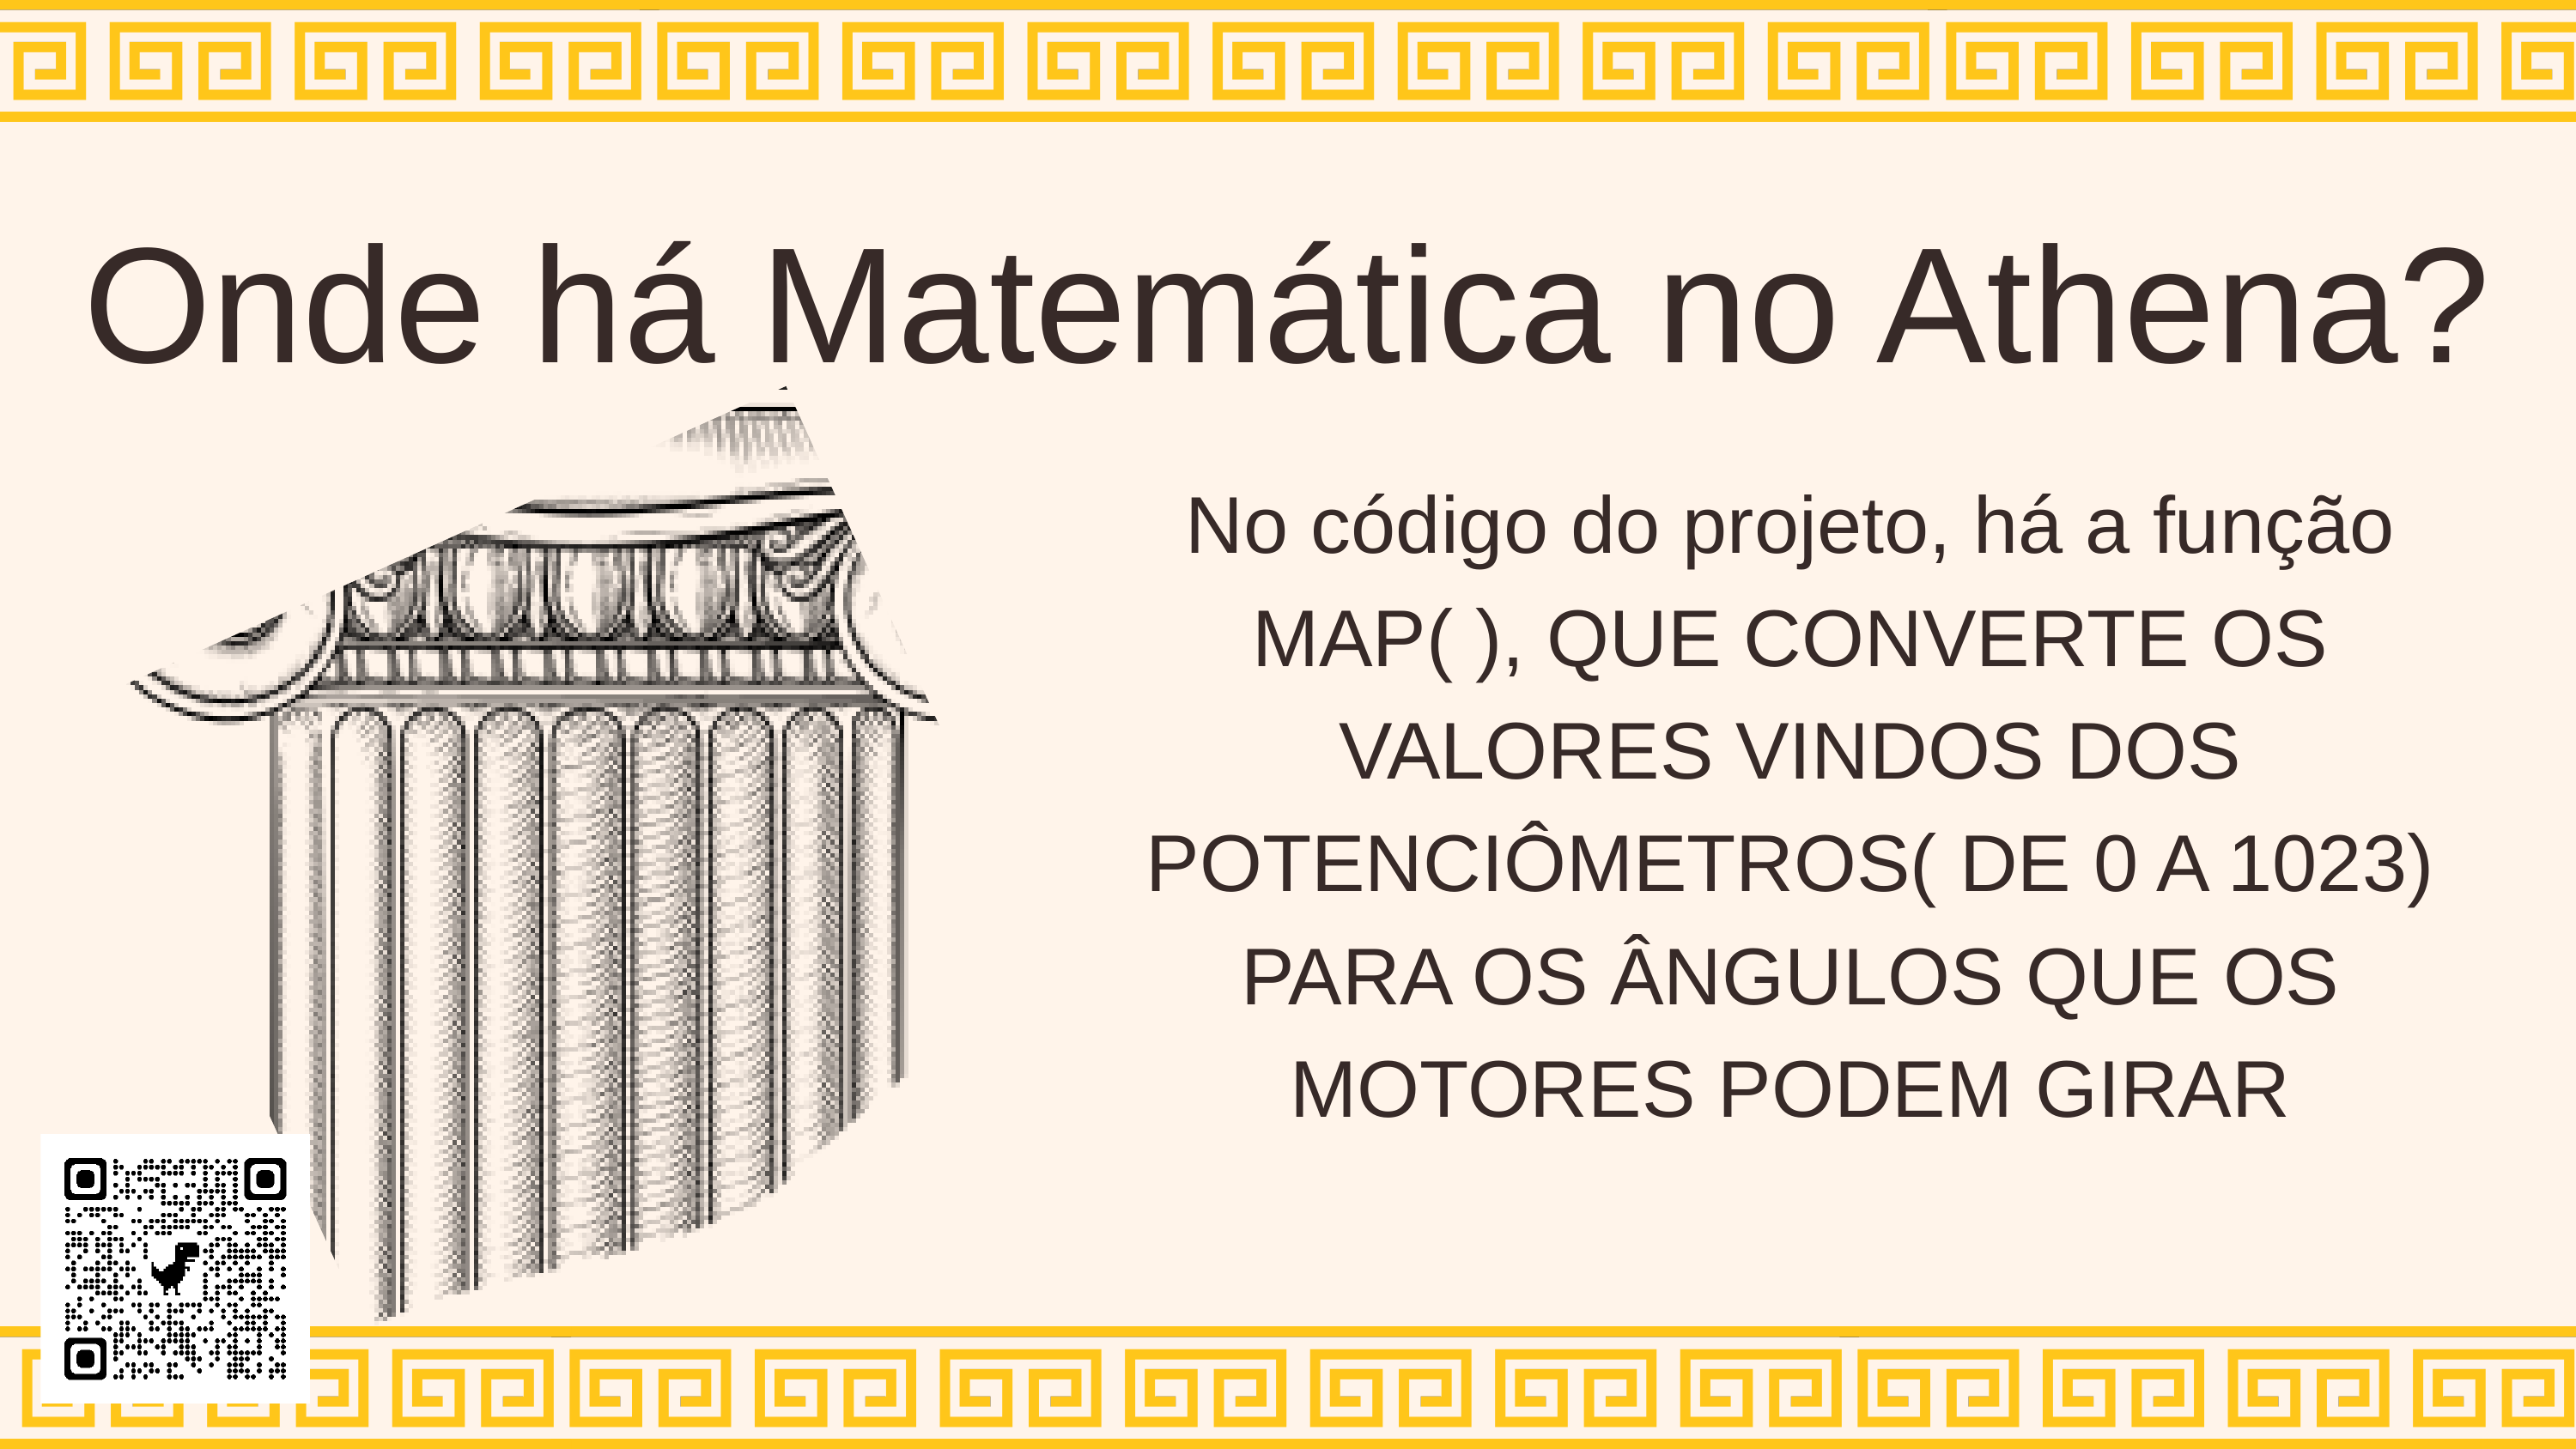

Onde há Matemática no Athena?
No código do projeto, há a função MAP( ), QUE CONVERTE OS VALORES VINDOS DOS POTENCIÔMETROS( DE 0 A 1023) PARA OS ÂNGULOS QUE OS MOTORES PODEM GIRAR